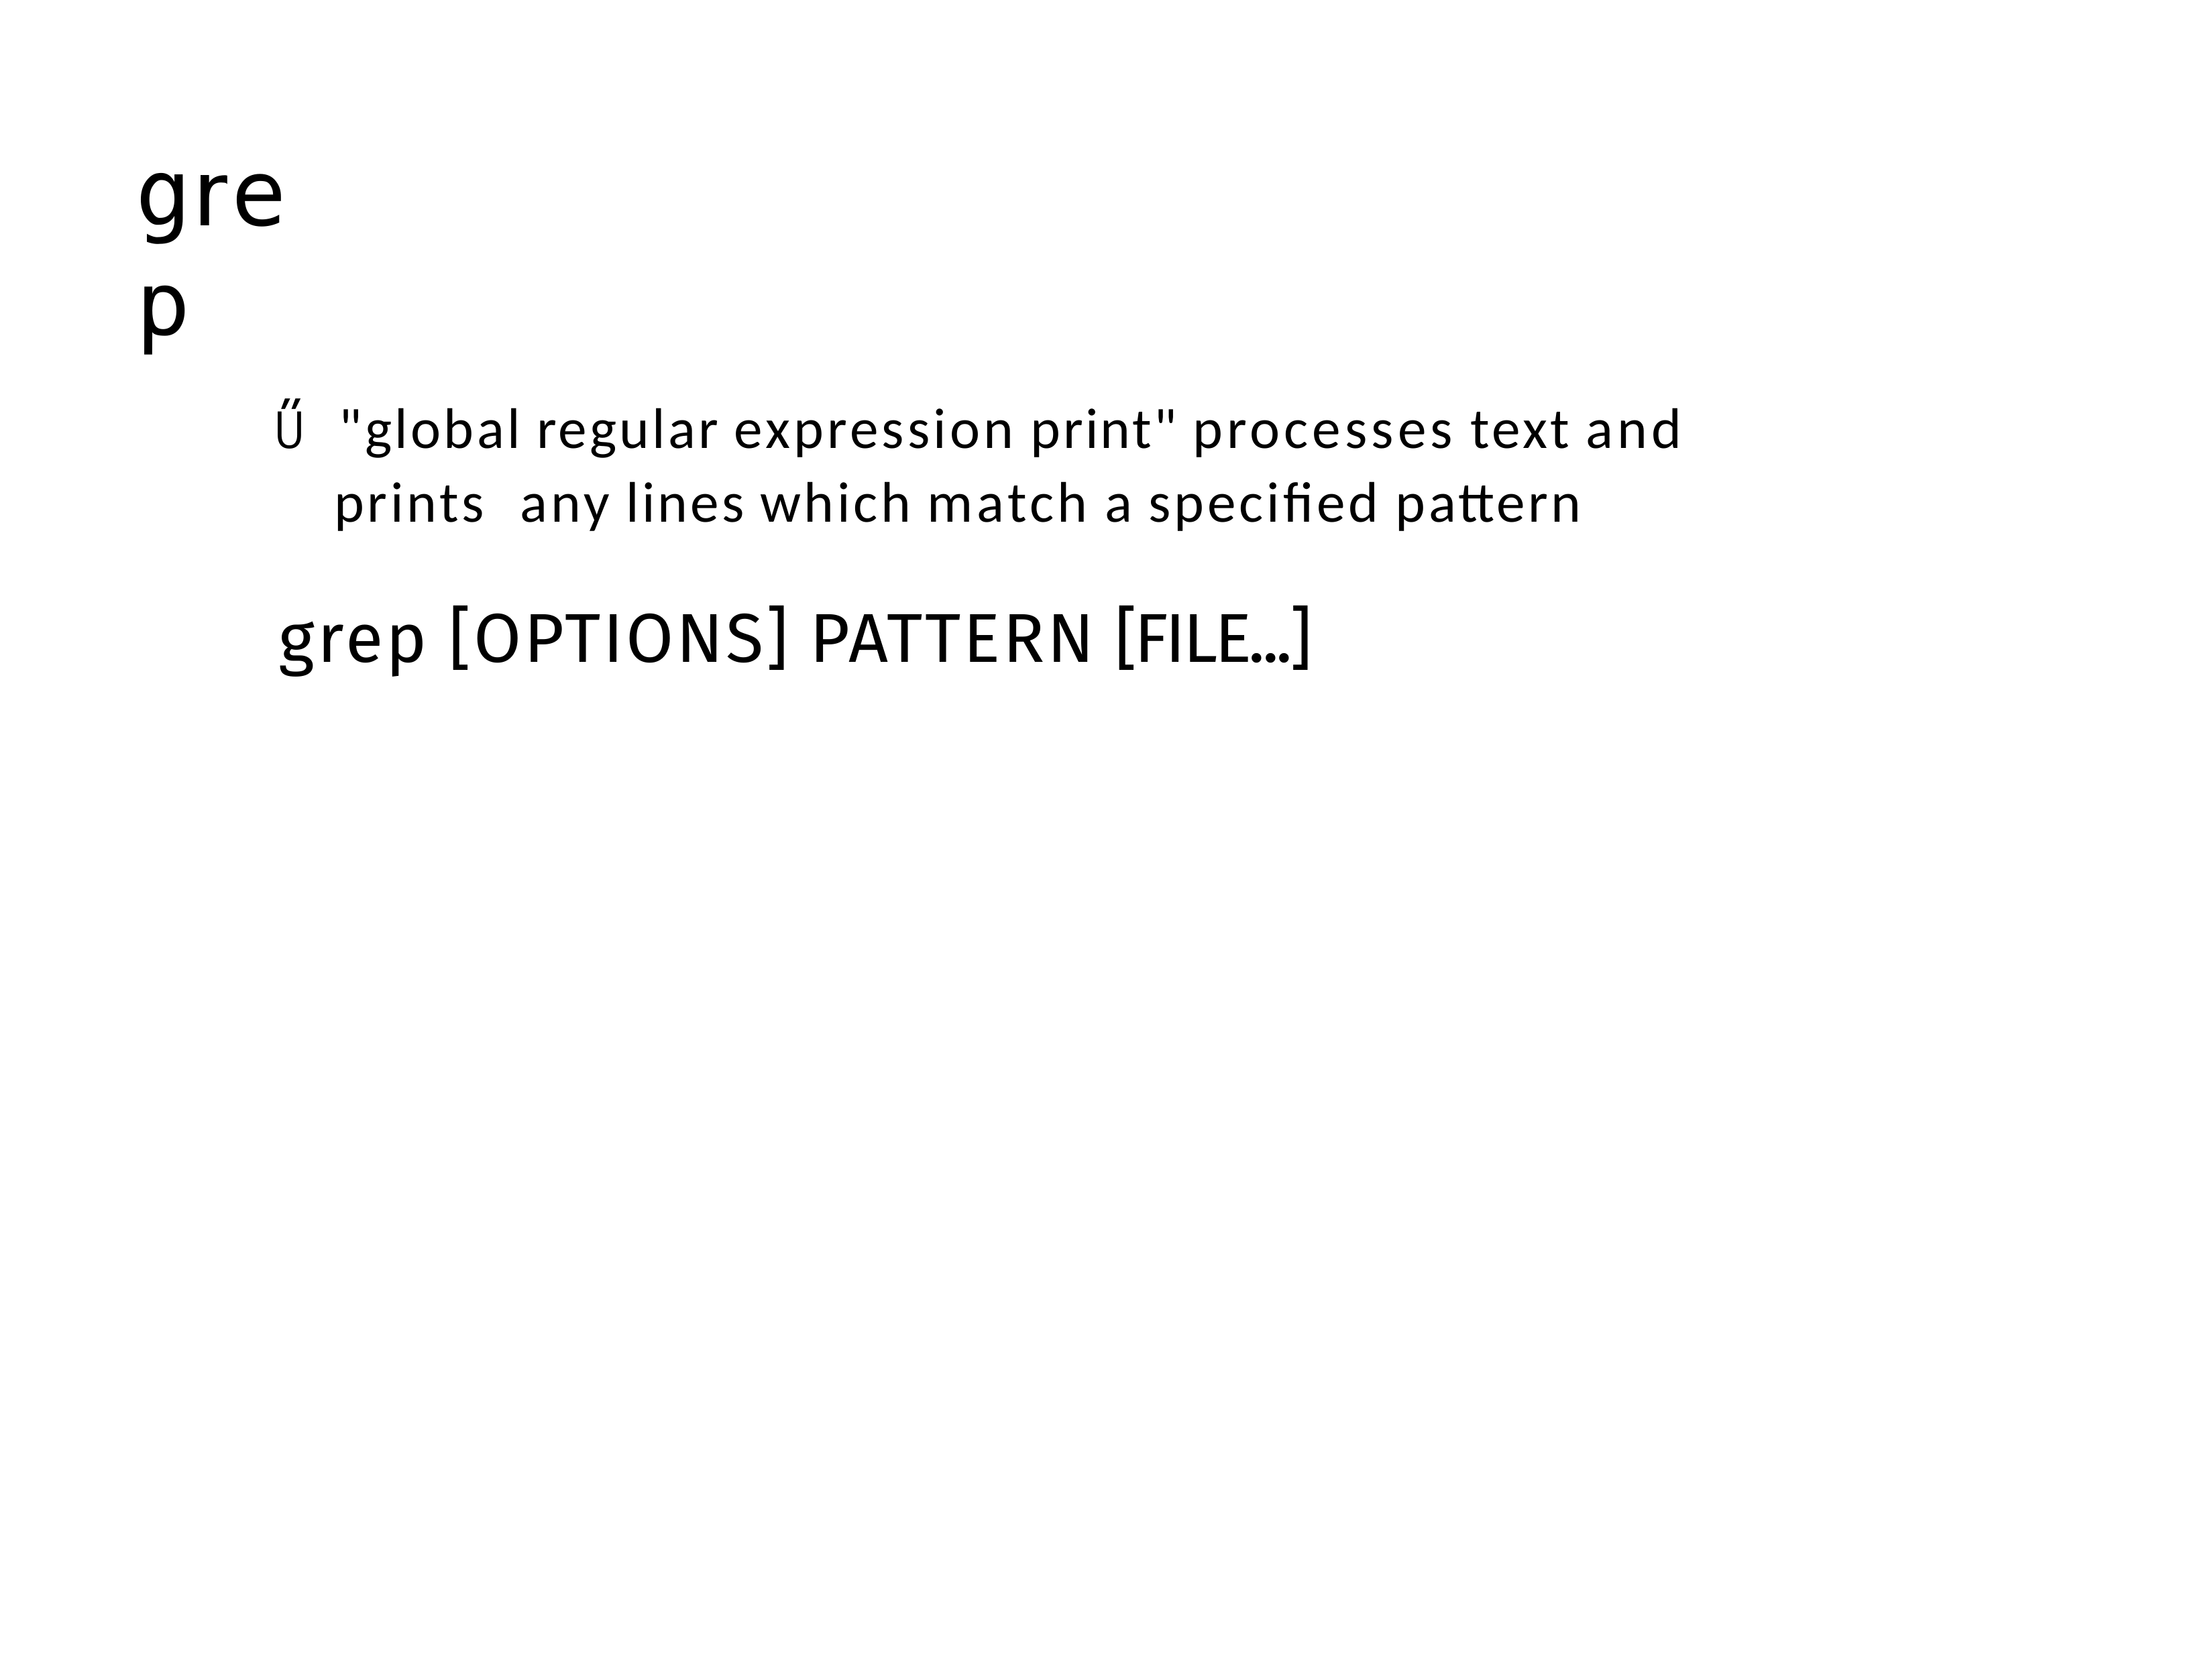

# grep
Ű "global regular expression print" processes text and prints  any lines which match a specified pattern
grep [OPTIONS] PATTERN [FILE...]